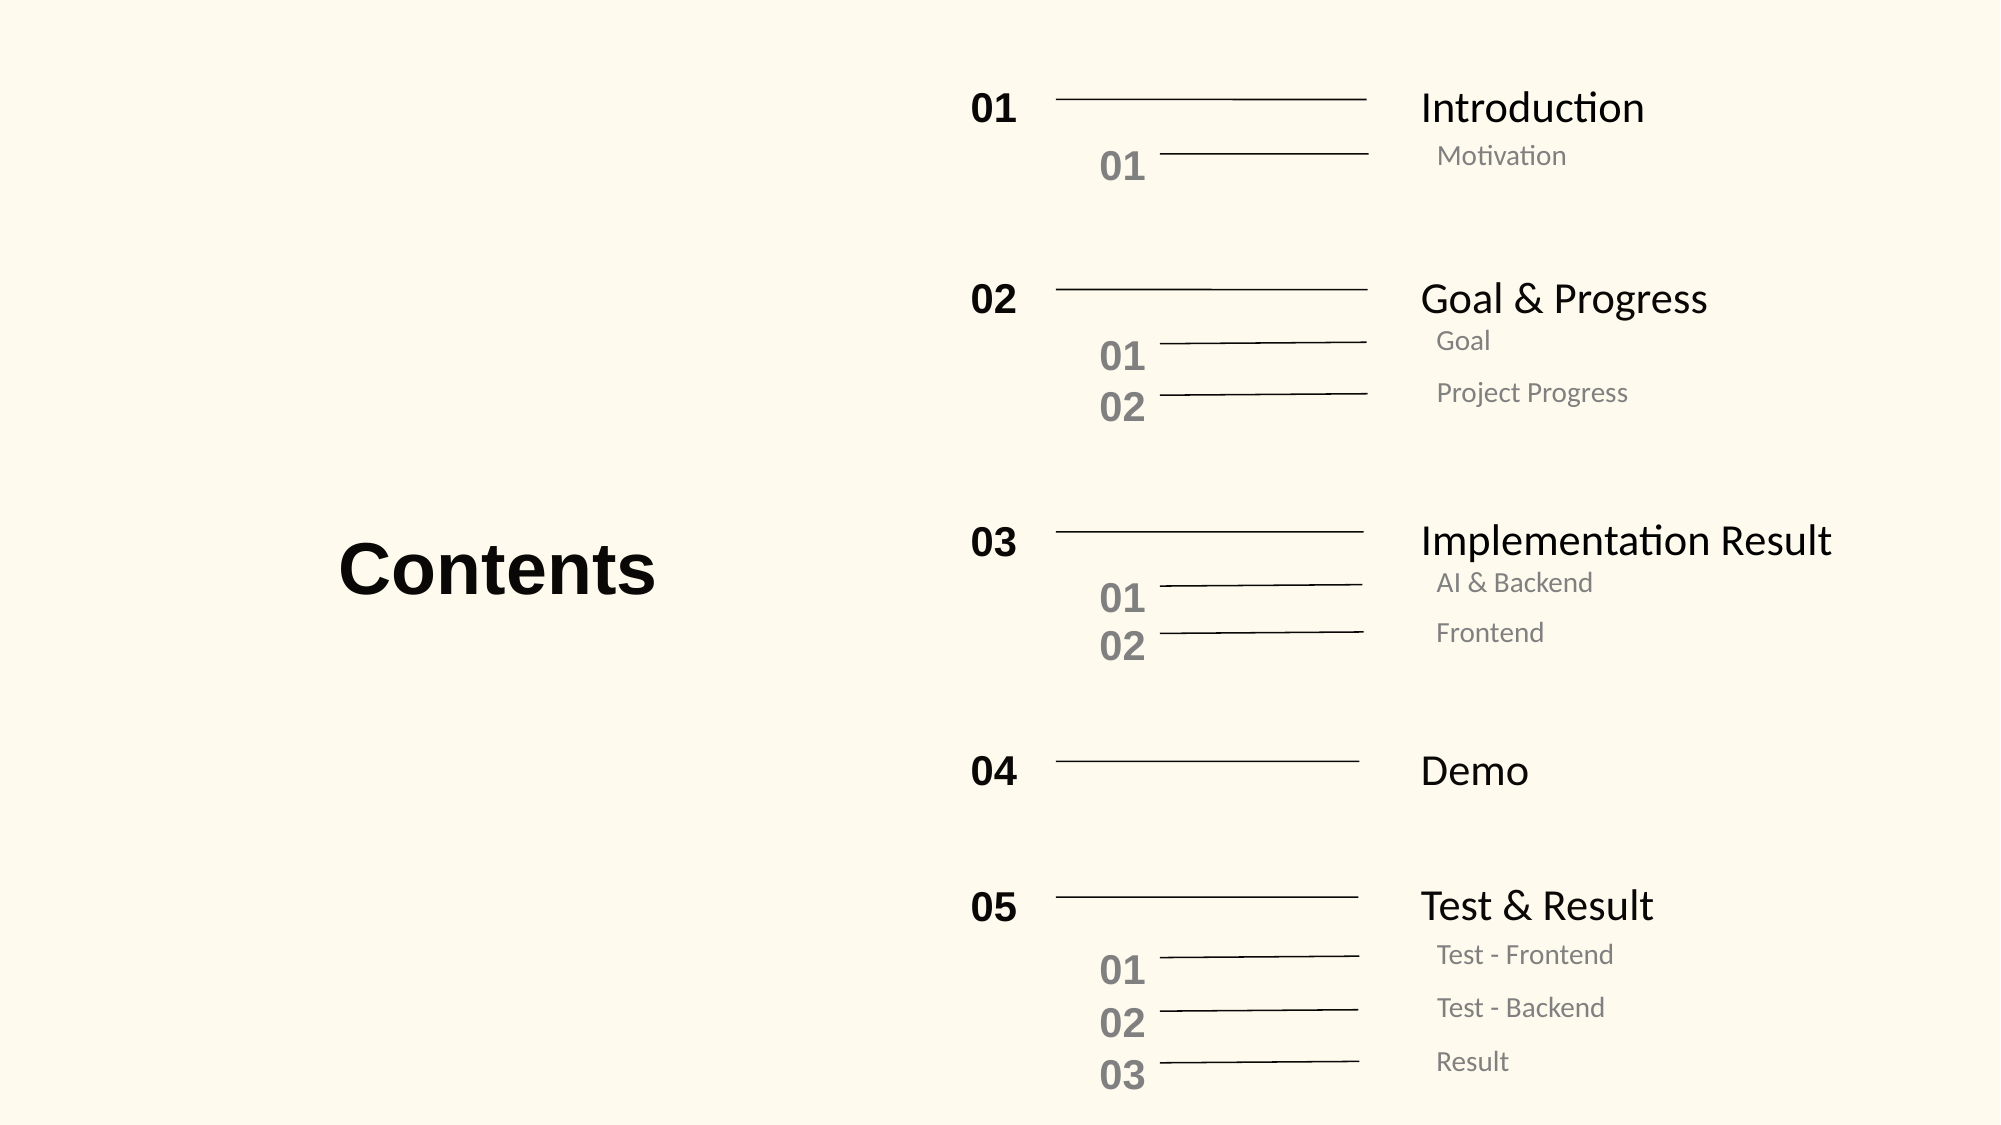

01
Introduction
01

Motivation

02
Goal & Progress
01

Goal
02

Project Progress

03
Implementation Result
Contents
01

AI & Backend
02

Frontend

04
Demo

05
Test & Result

01
Test - Frontend
02

Test - Backend
03

Result